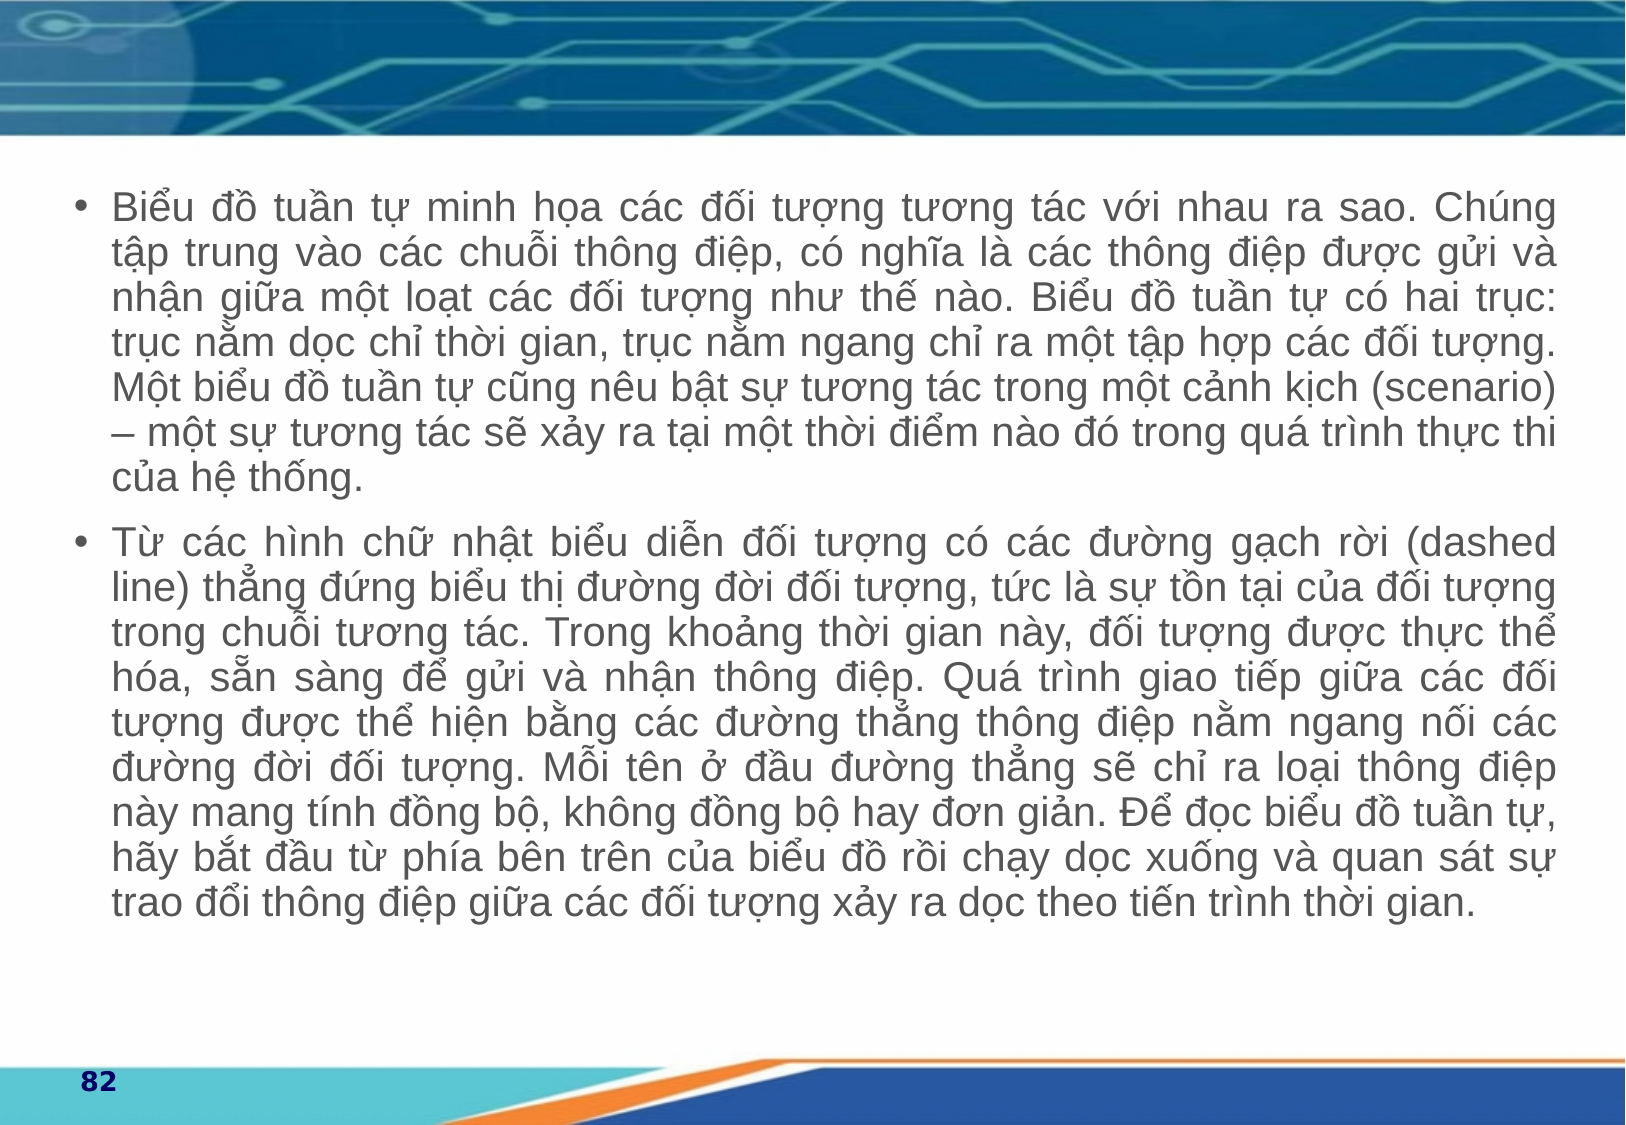

#
Biểu đồ tuần tự minh họa các đối tượng tương tác với nhau ra sao. Chúng tập trung vào các chuỗi thông điệp, có nghĩa là các thông điệp được gửi và nhận giữa một loạt các đối tượng như thế nào. Biểu đồ tuần tự có hai trục: trục nằm dọc chỉ thời gian, trục nằm ngang chỉ ra một tập hợp các đối tượng. Một biểu đồ tuần tự cũng nêu bật sự tương tác trong một cảnh kịch (scenario) – một sự tương tác sẽ xảy ra tại một thời điểm nào đó trong quá trình thực thi của hệ thống.
Từ các hình chữ nhật biểu diễn đối tượng có các đường gạch rời (dashed line) thẳng đứng biểu thị đường đời đối tượng, tức là sự tồn tại của đối tượng trong chuỗi tương tác. Trong khoảng thời gian này, đối tượng được thực thể hóa, sẵn sàng để gửi và nhận thông điệp. Quá trình giao tiếp giữa các đối tượng được thể hiện bằng các đường thẳng thông điệp nằm ngang nối các đường đời đối tượng. Mỗi tên ở đầu đường thẳng sẽ chỉ ra loại thông điệp này mang tính đồng bộ, không đồng bộ hay đơn giản. Để đọc biểu đồ tuần tự, hãy bắt đầu từ phía bên trên của biểu đồ rồi chạy dọc xuống và quan sát sự trao đổi thông điệp giữa các đối tượng xảy ra dọc theo tiến trình thời gian.

82